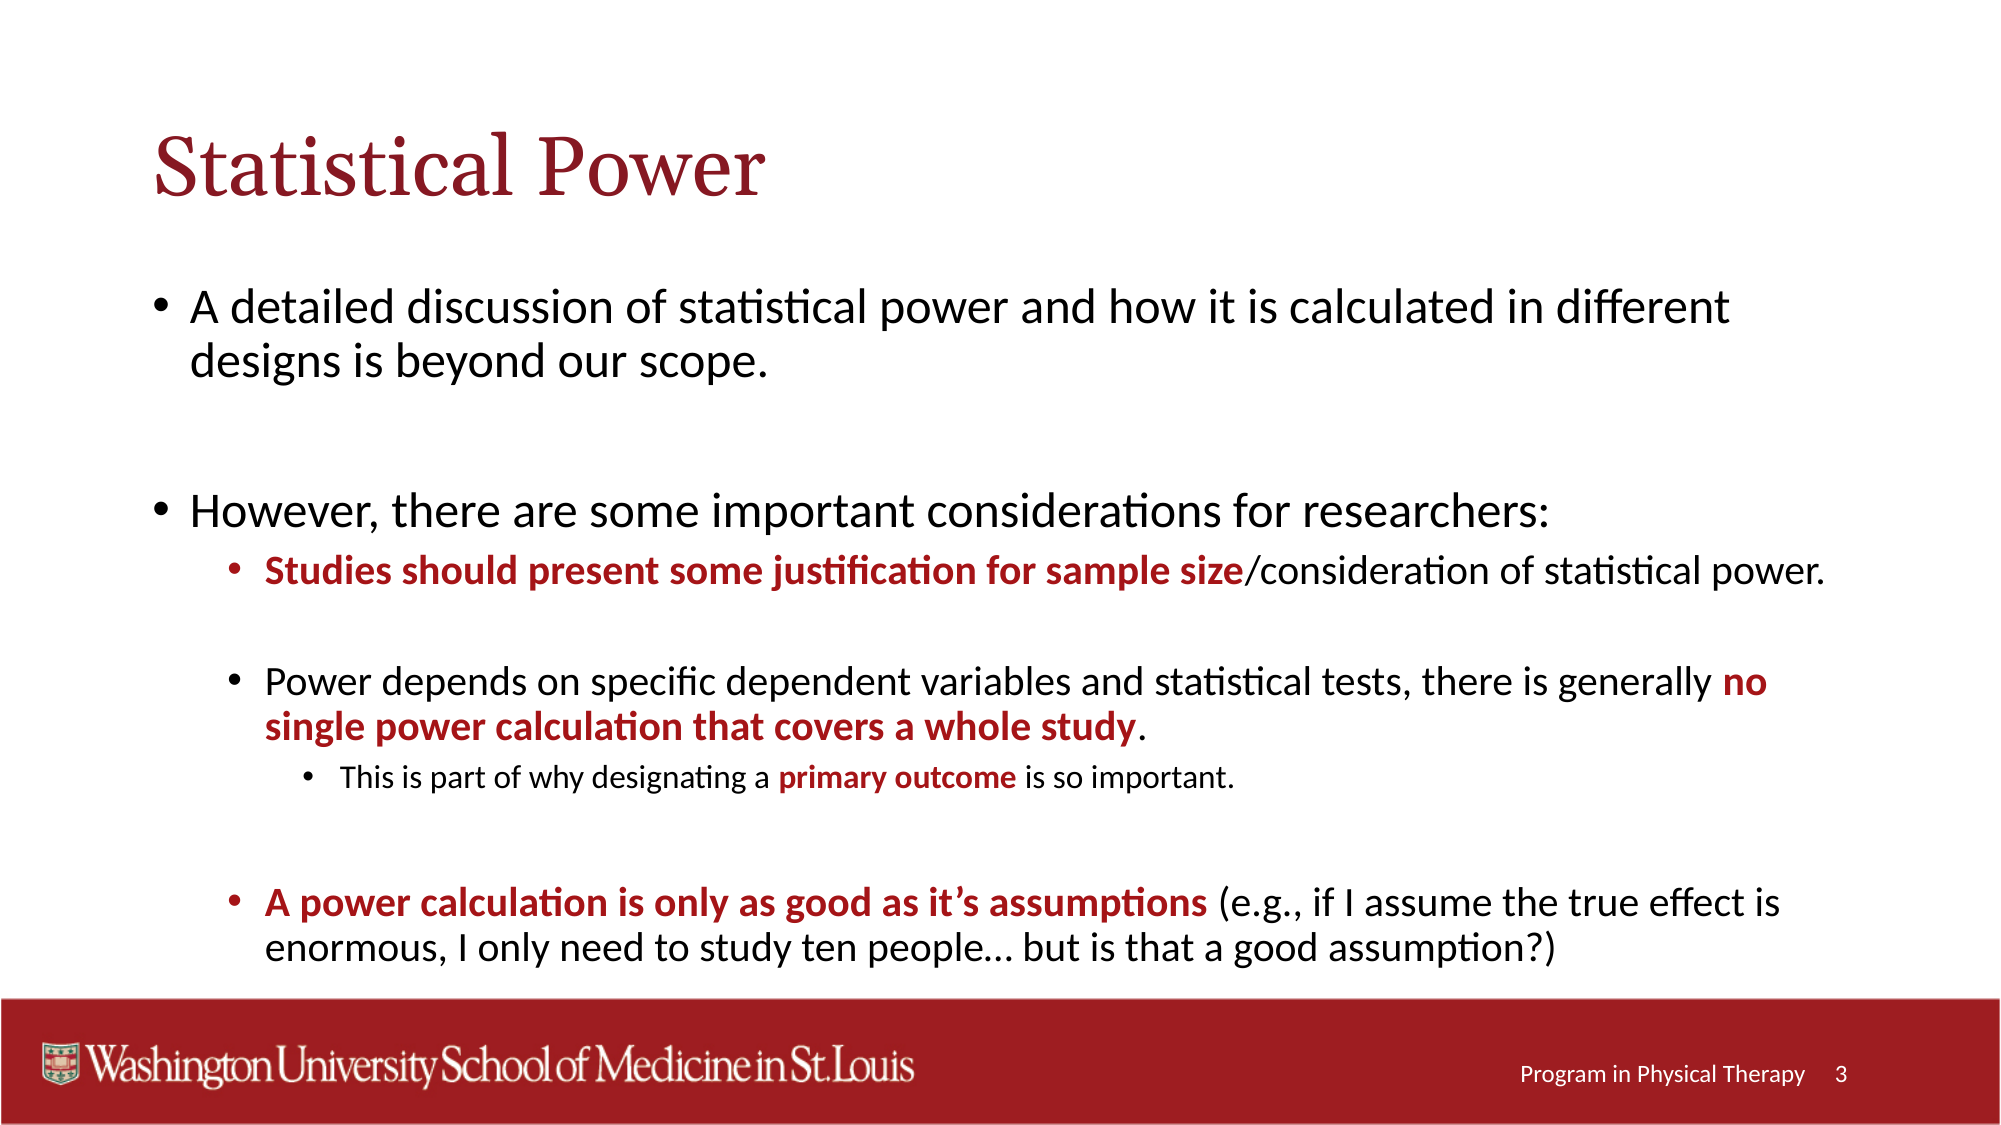

# Statistical Power
A detailed discussion of statistical power and how it is calculated in different designs is beyond our scope.

However, there are some important considerations for researchers:
Studies should present some justification for sample size/consideration of statistical power.

Power depends on specific dependent variables and statistical tests, there is generally no single power calculation that covers a whole study.
This is part of why designating a primary outcome is so important.

A power calculation is only as good as it’s assumptions (e.g., if I assume the true effect is enormous, I only need to study ten people… but is that a good assumption?)
Program in Physical Therapy     3